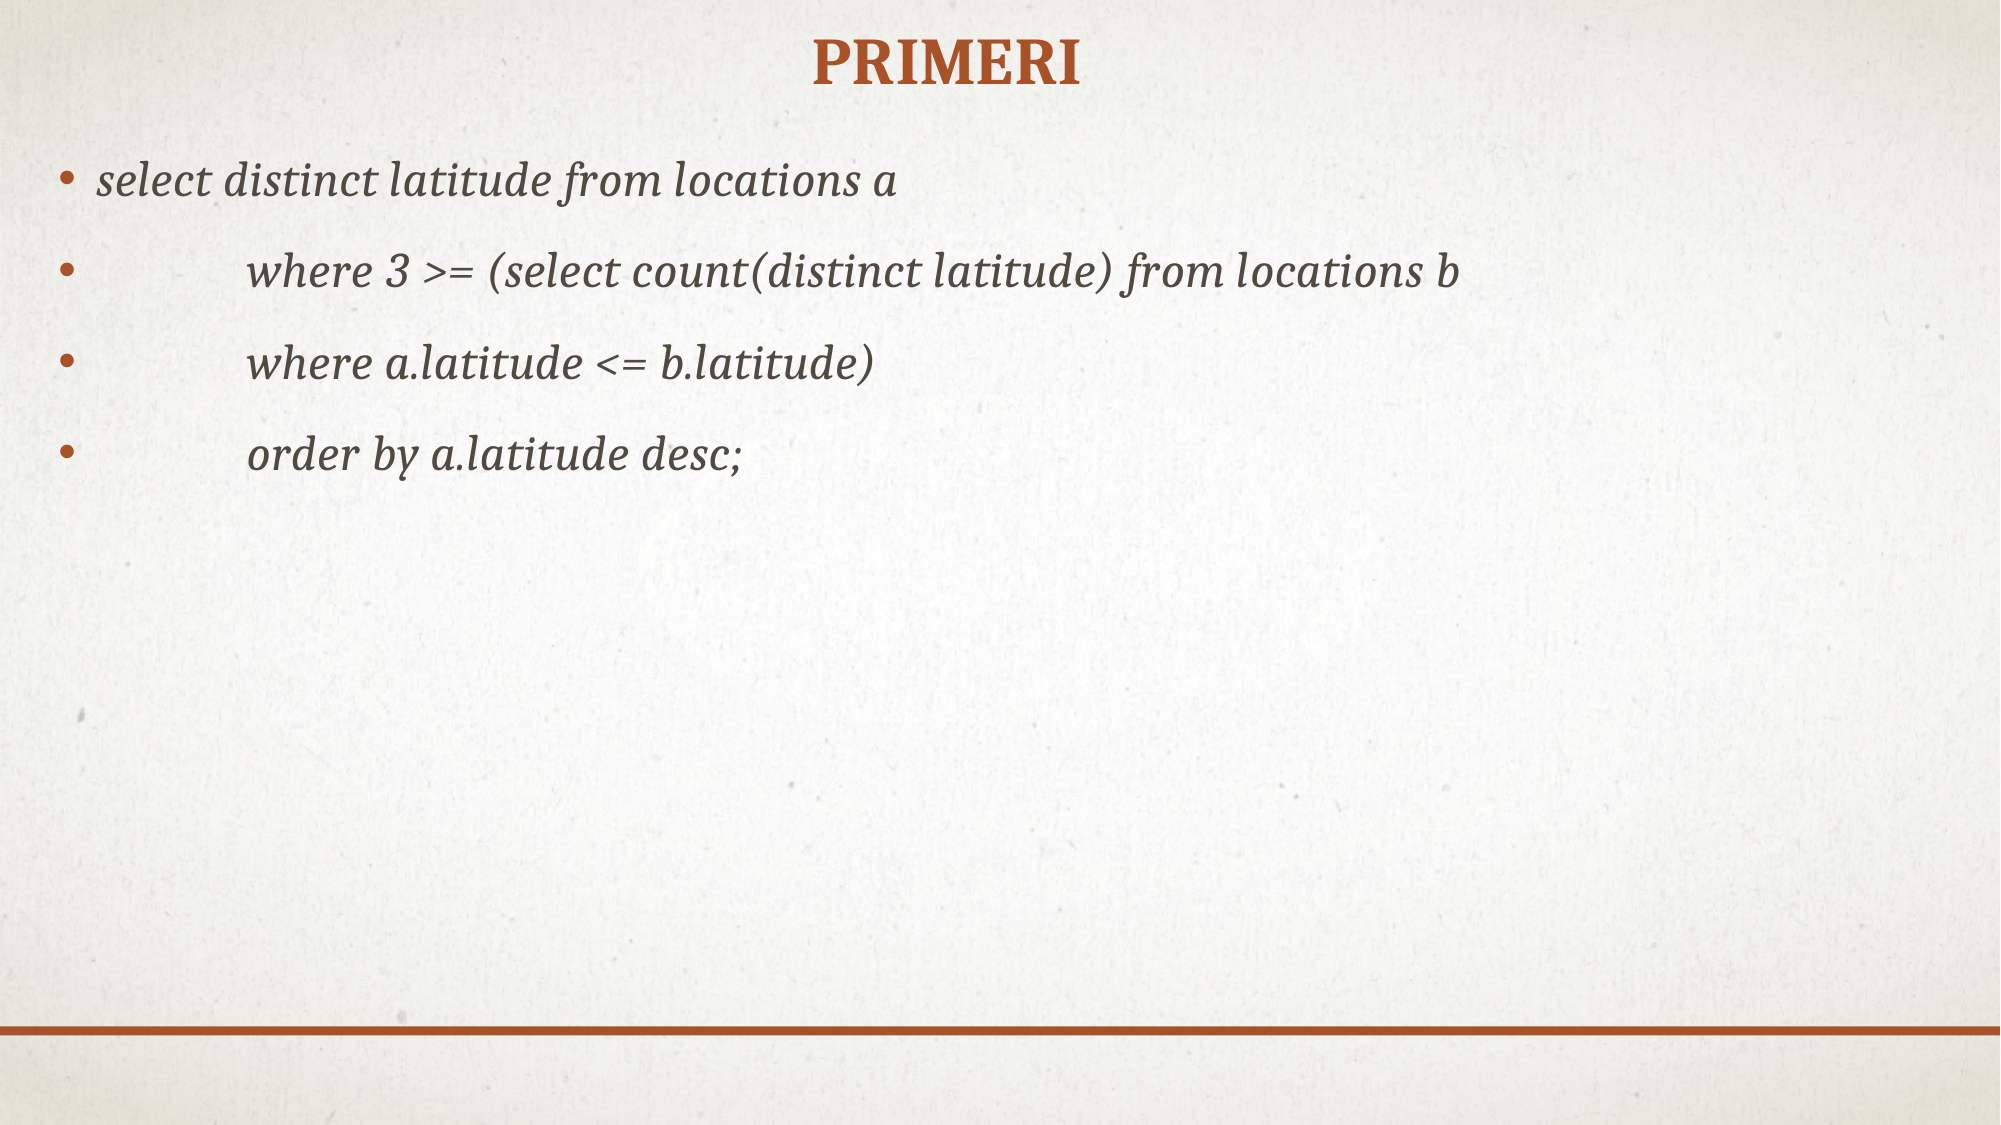

# PRIMERI
select distinct latitude from locations a
	where 3 >= (select count(distinct latitude) from locations b
	where a.latitude <= b.latitude)
	order by a.latitude desc;